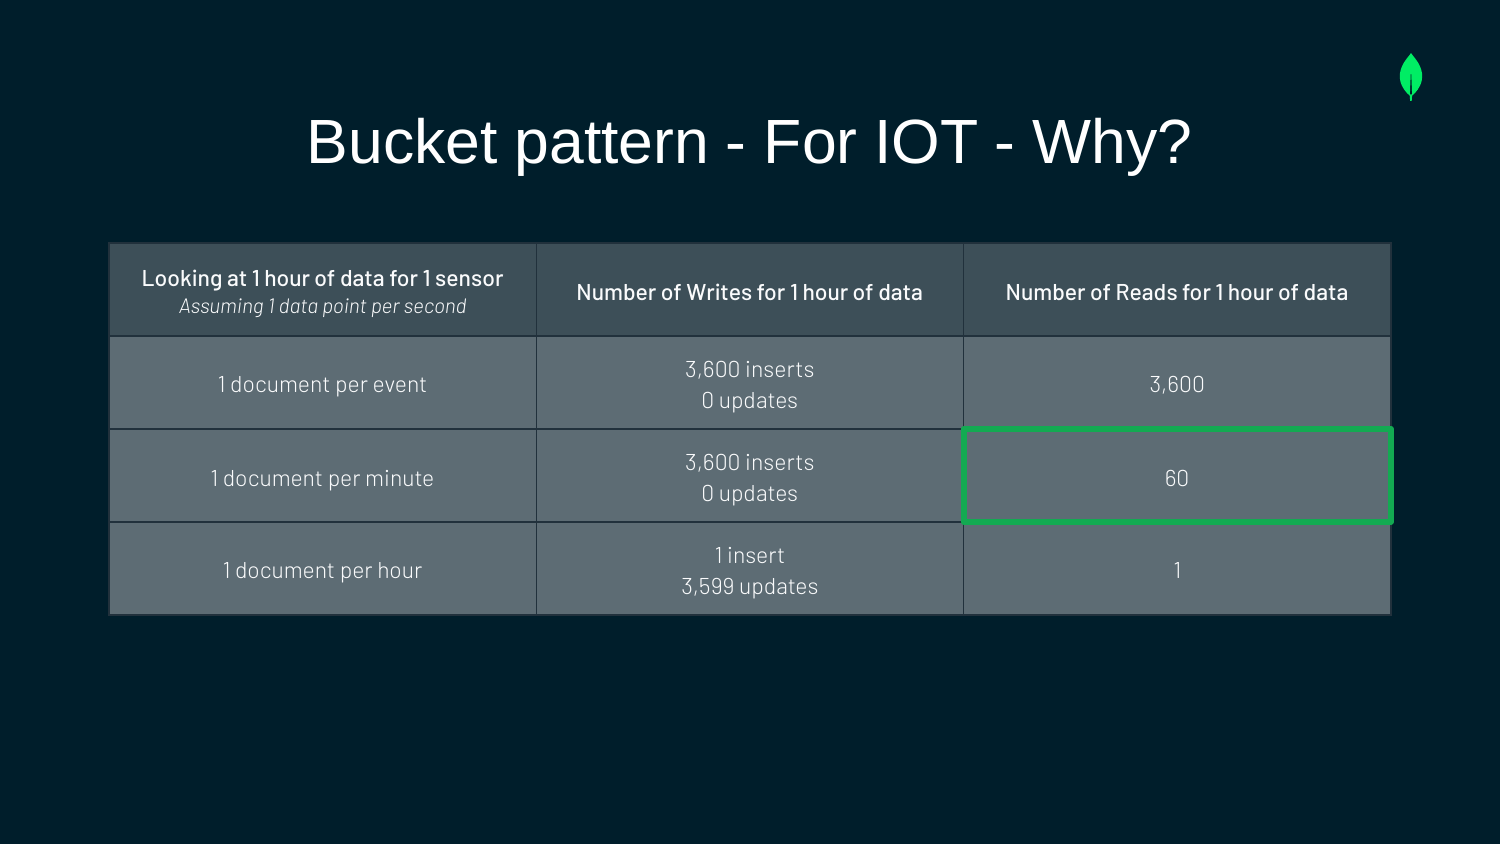

# Bucket pattern - For IOT - Why?

| Looking at 1 hour of data for 1 sensor Assuming 1 data point per second | Number of Writes for 1 hour of data | Number of Reads for 1 hour of data |
| --- | --- | --- |
| 1 document per event | 3,600 inserts 0 updates | 3,600 |
| 1 document per minute | 3,600 inserts 0 updates | 60 |
| 1 document per hour | 1 insert 3,599 updates | 1 |